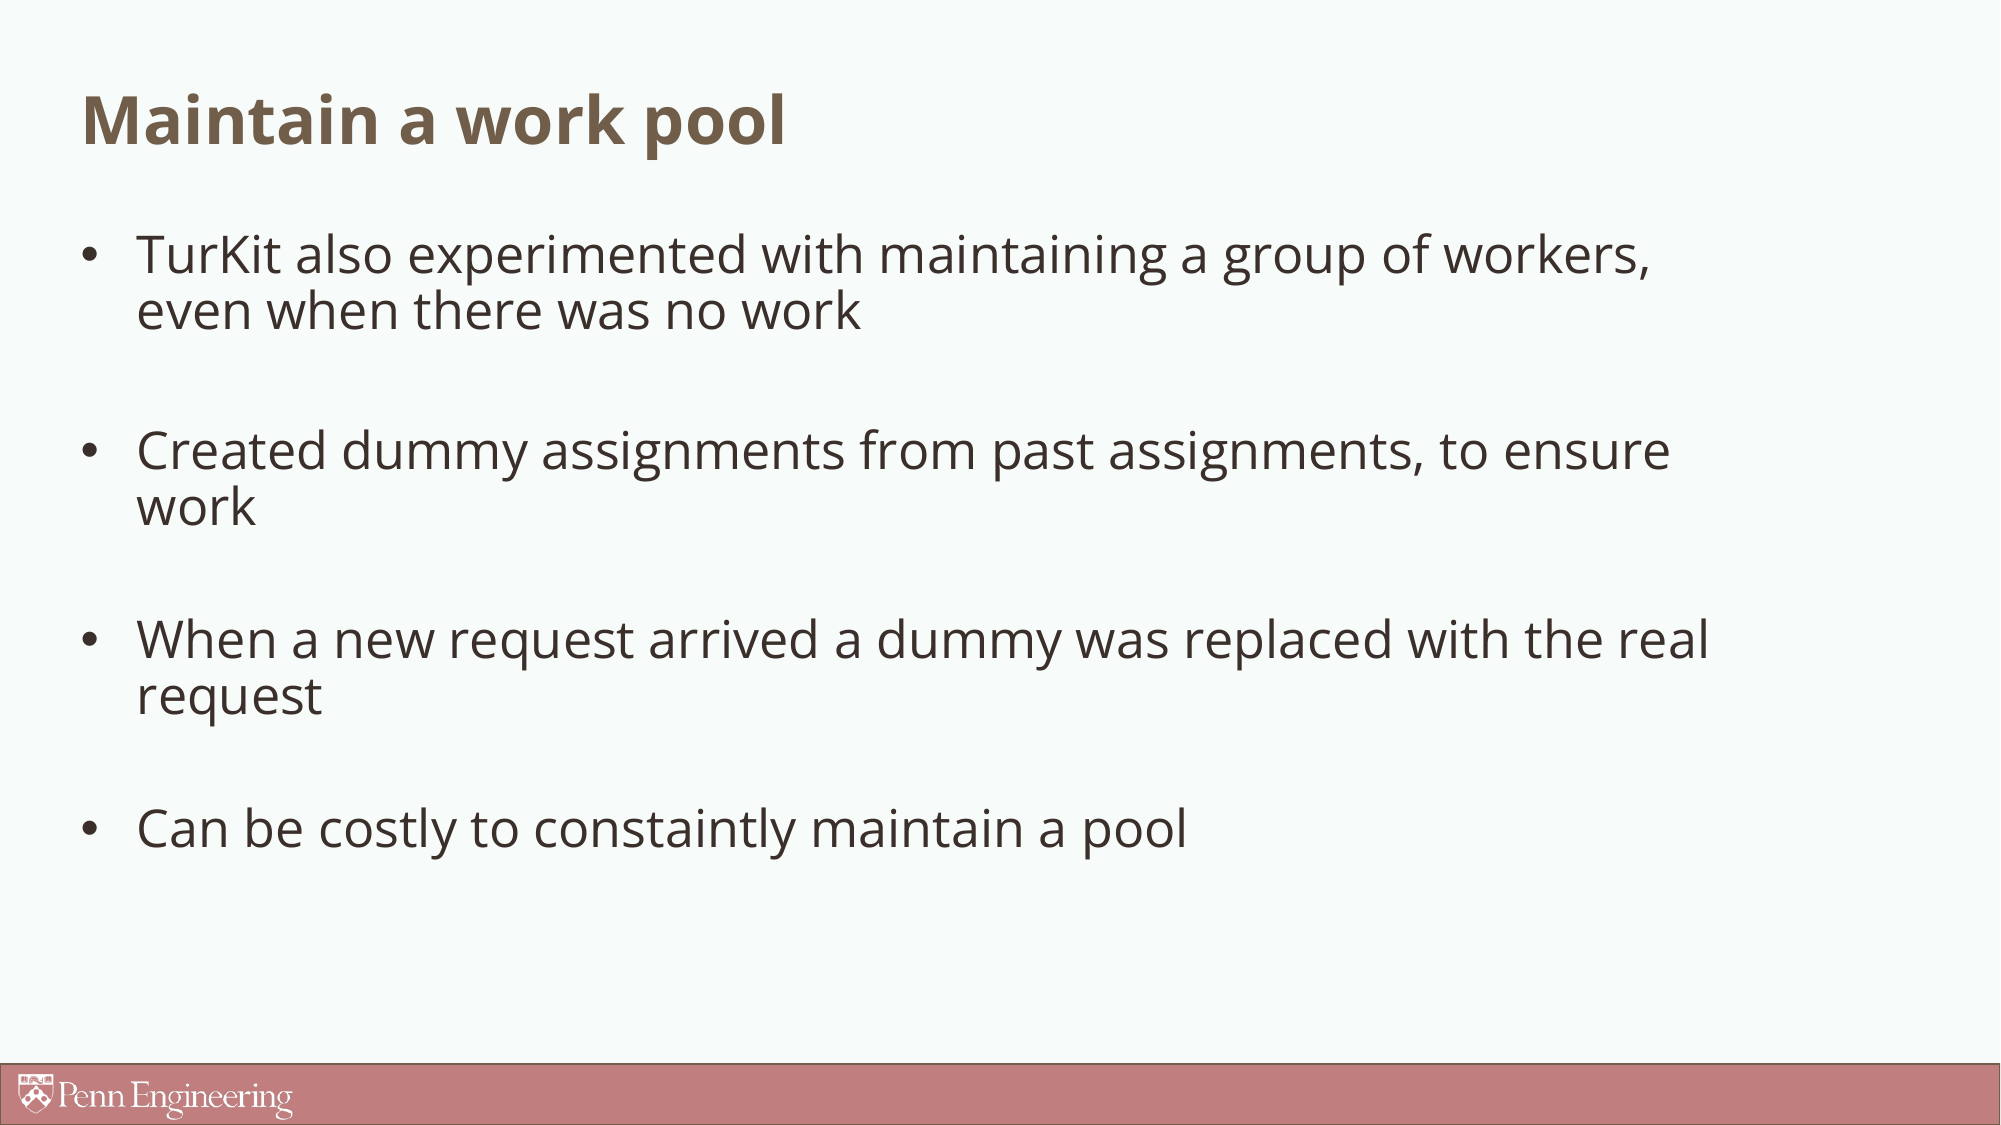

# Maintain a work pool
TurKit also experimented with maintaining a group of workers, even when there was no work
Created dummy assignments from past assignments, to ensure work
When a new request arrived a dummy was replaced with the real request
Can be costly to constaintly maintain a pool